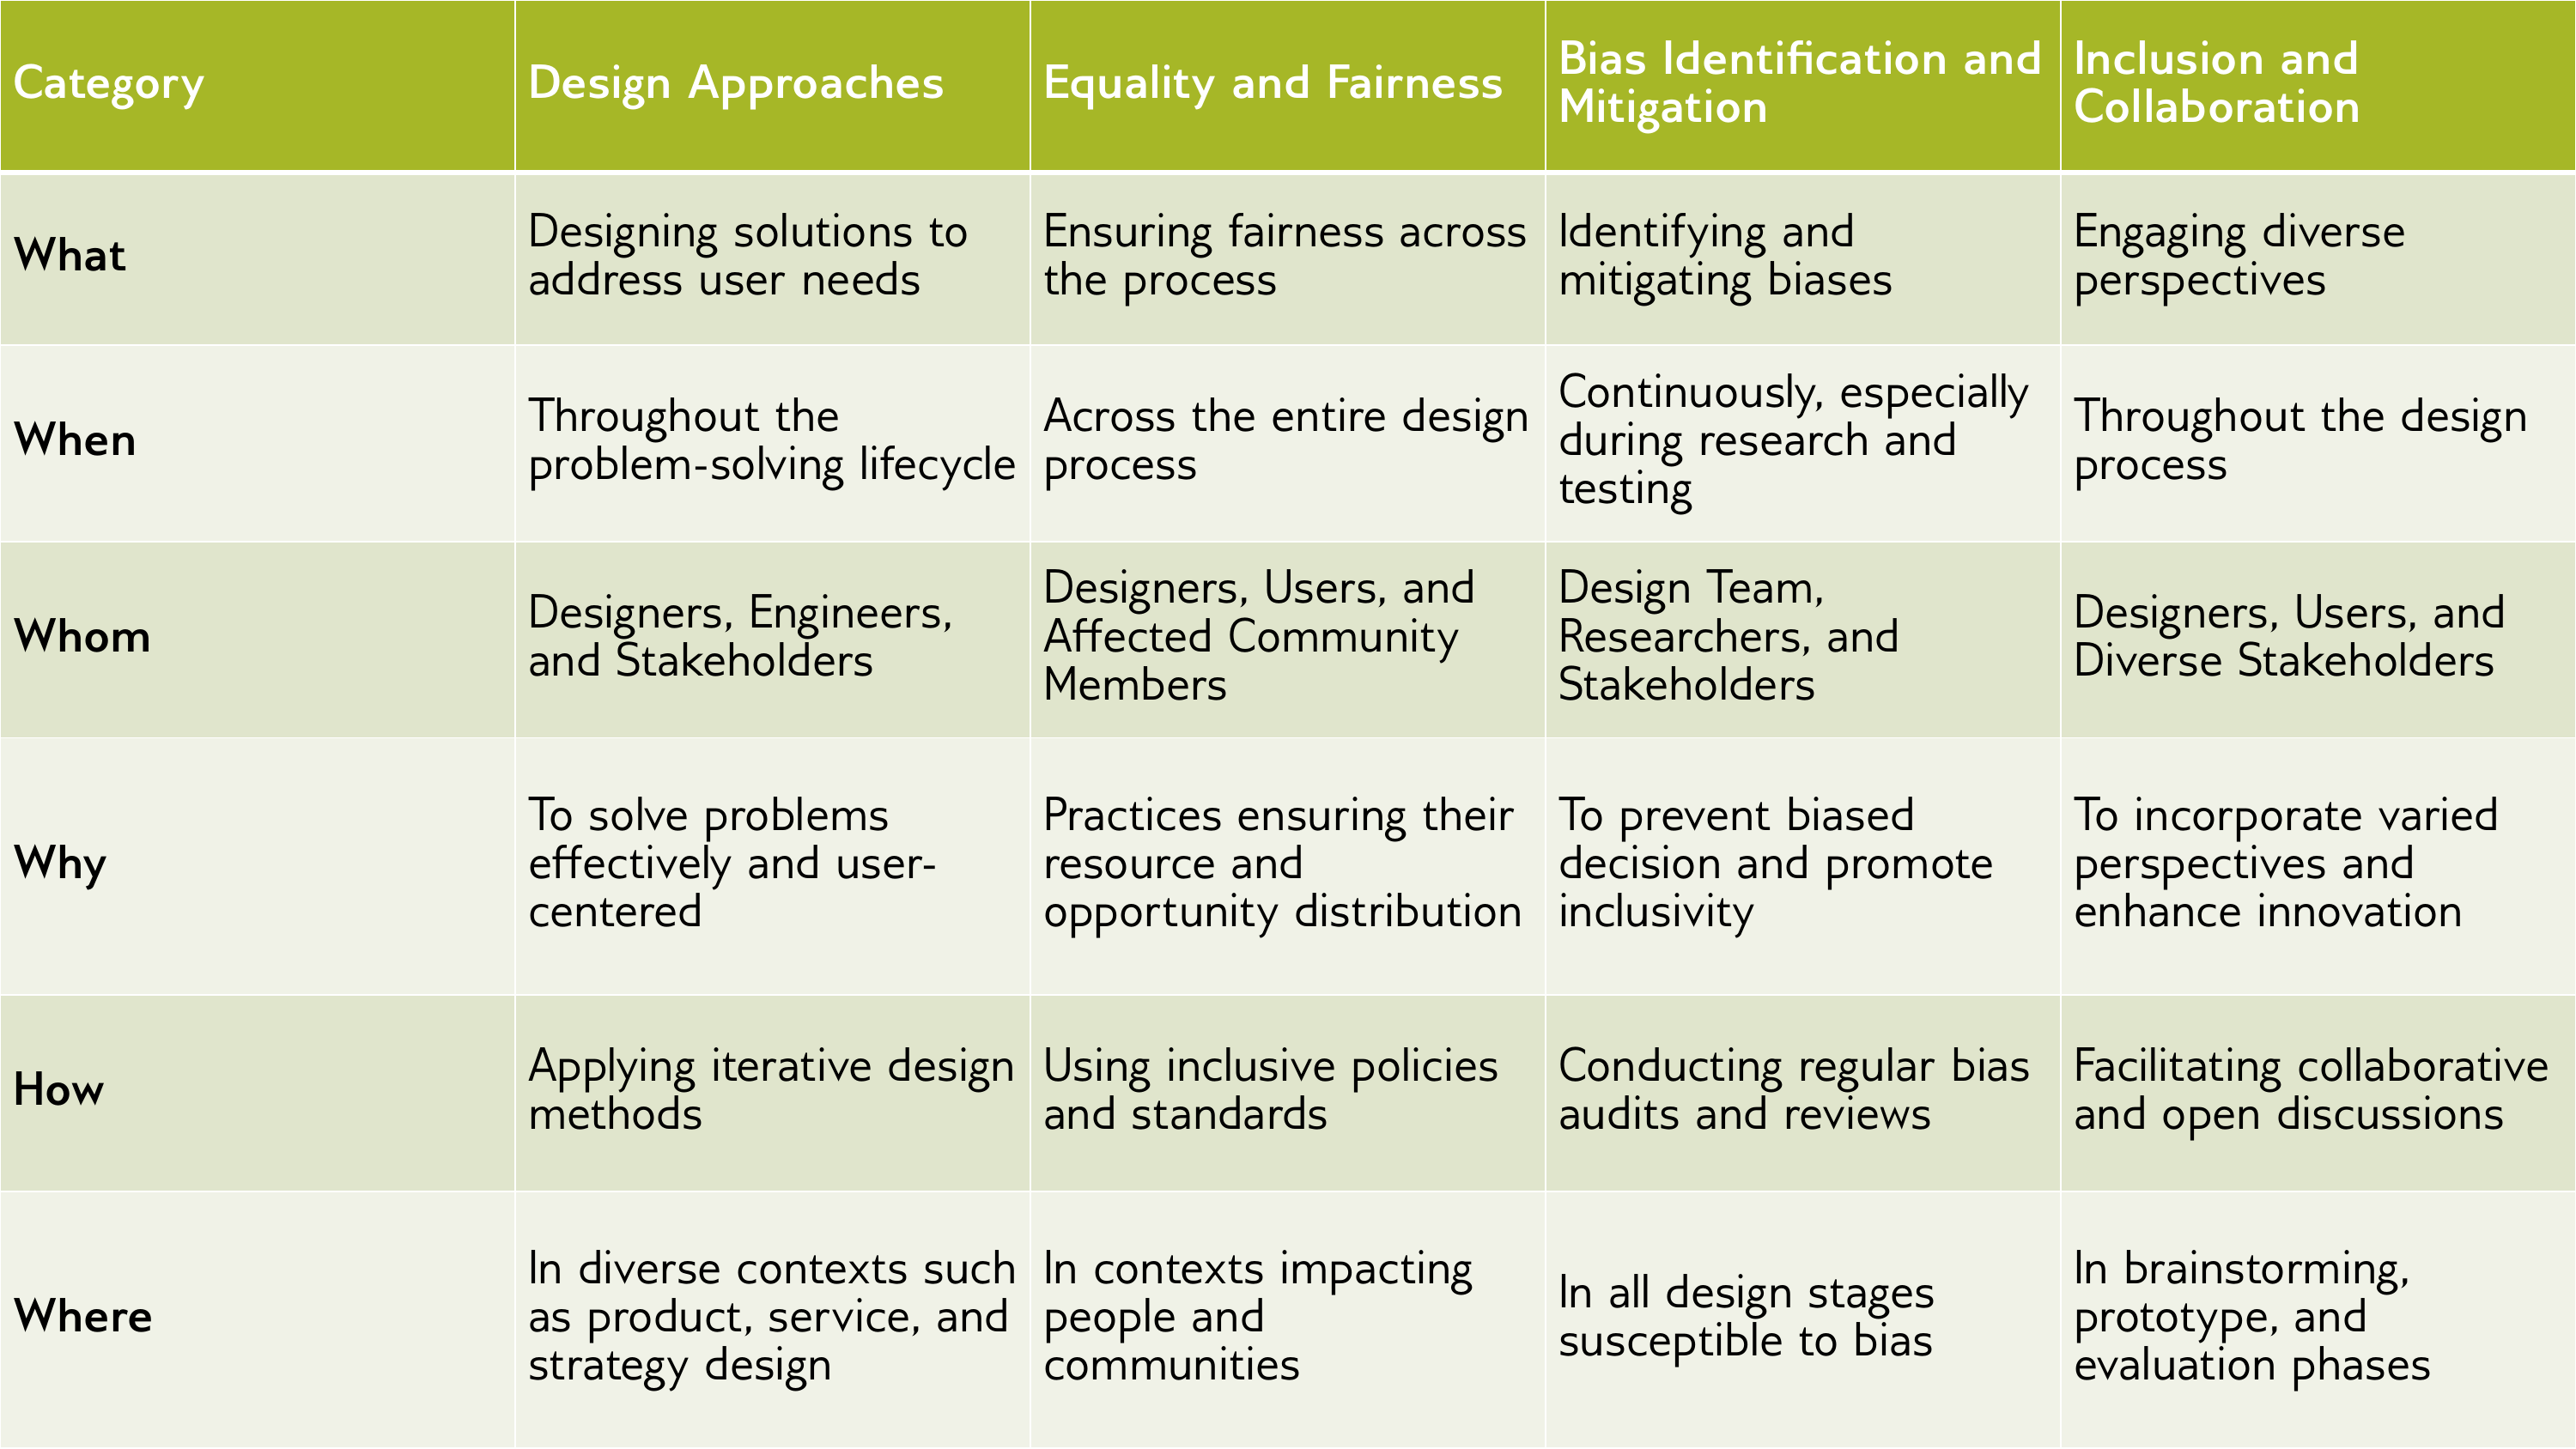

| Category | Design Approaches | Equality and Fairness | Bias Identification and Mitigation | Inclusion and Collaboration |
| --- | --- | --- | --- | --- |
| What | Designing solutions to address user needs | Ensuring fairness across the process | Identifying and mitigating biases | Engaging diverse perspectives |
| When | Throughout the problem-solving lifecycle | Across the entire design process | Continuously, especially during research and testing | Throughout the design process |
| Whom | Designers, Engineers, and Stakeholders | Designers, Users, and Affected Community Members | Design Team, Researchers, and Stakeholders | Designers, Users, and Diverse Stakeholders |
| Why | To solve problems effectively and user-centered | Practices ensuring their resource and opportunity distribution | To prevent biased decision and promote inclusivity | To incorporate varied perspectives and enhance innovation |
| How | Applying iterative design methods | Using inclusive policies and standards | Conducting regular bias audits and reviews | Facilitating collaborative and open discussions |
| Where | In diverse contexts such as product, service, and strategy design | In contexts impacting people and communities | In all design stages susceptible to bias | In brainstorming, prototype, and evaluation phases |